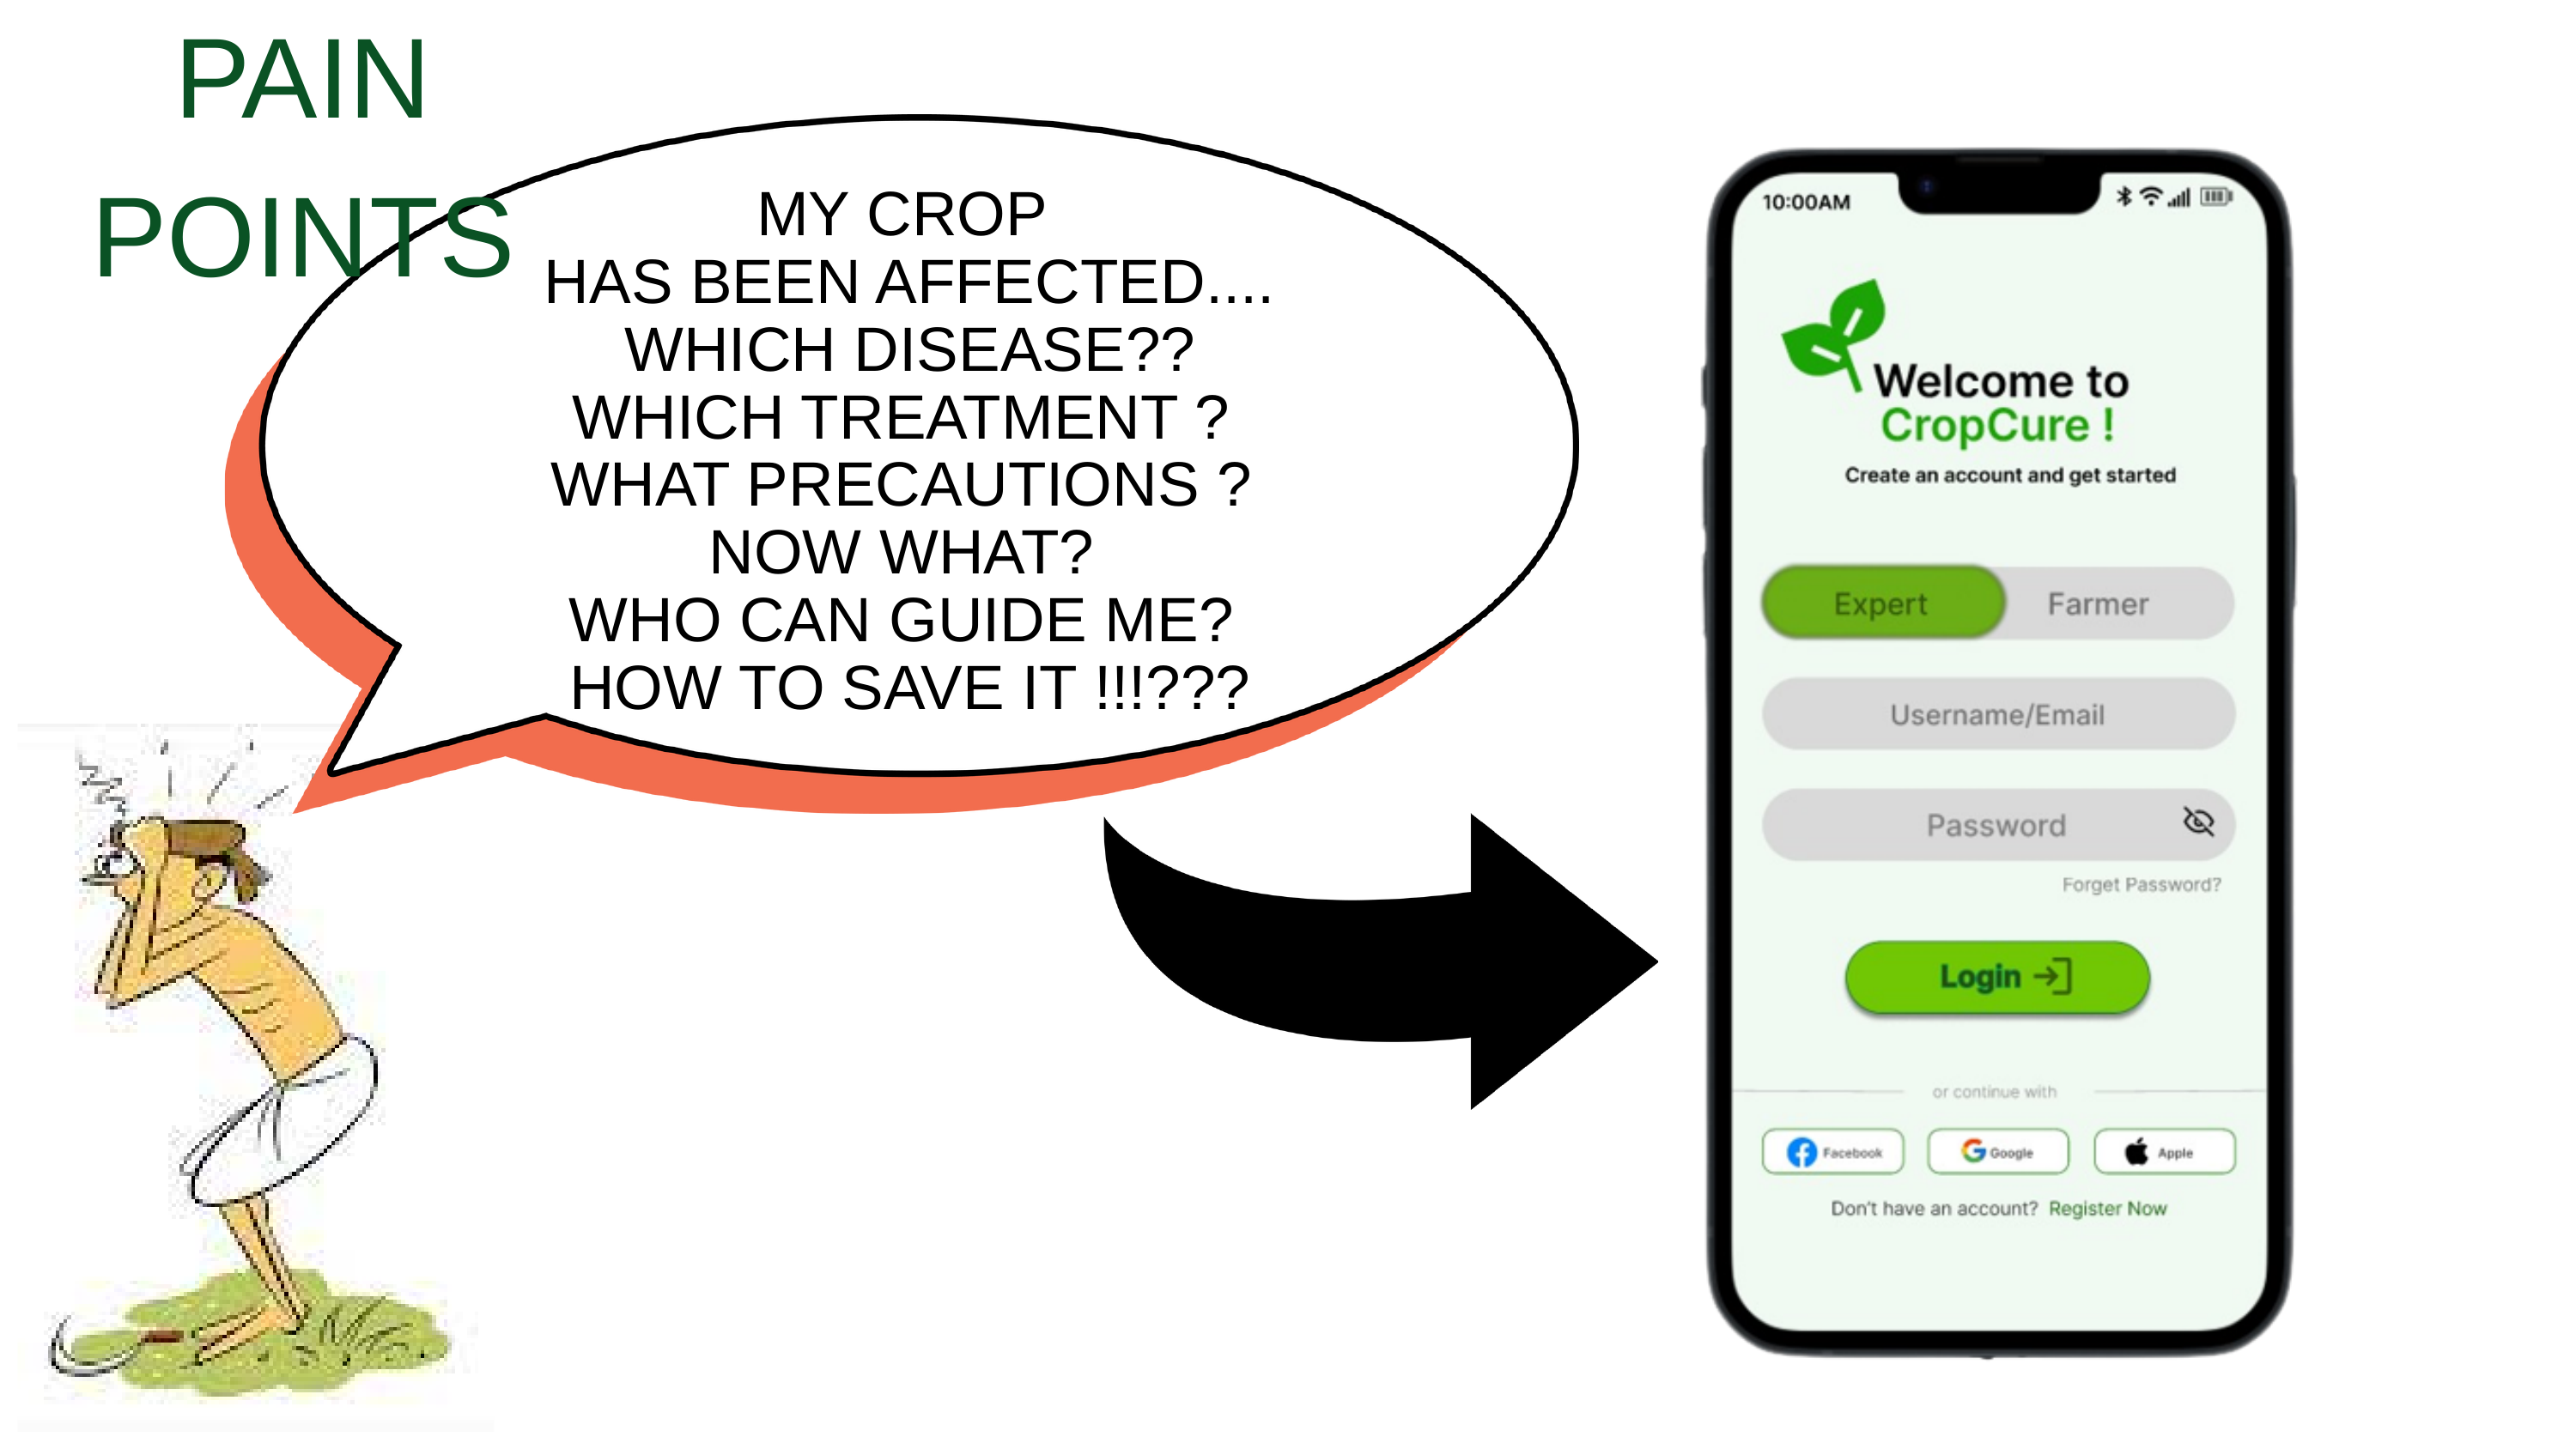

PAIN POINTS

MY CROP
HAS BEEN AFFECTED....
WHICH DISEASE??
WHICH TREATMENT ?
WHAT PRECAUTIONS ?
NOW WHAT?
WHO CAN GUIDE ME?
HOW TO SAVE IT !!!???